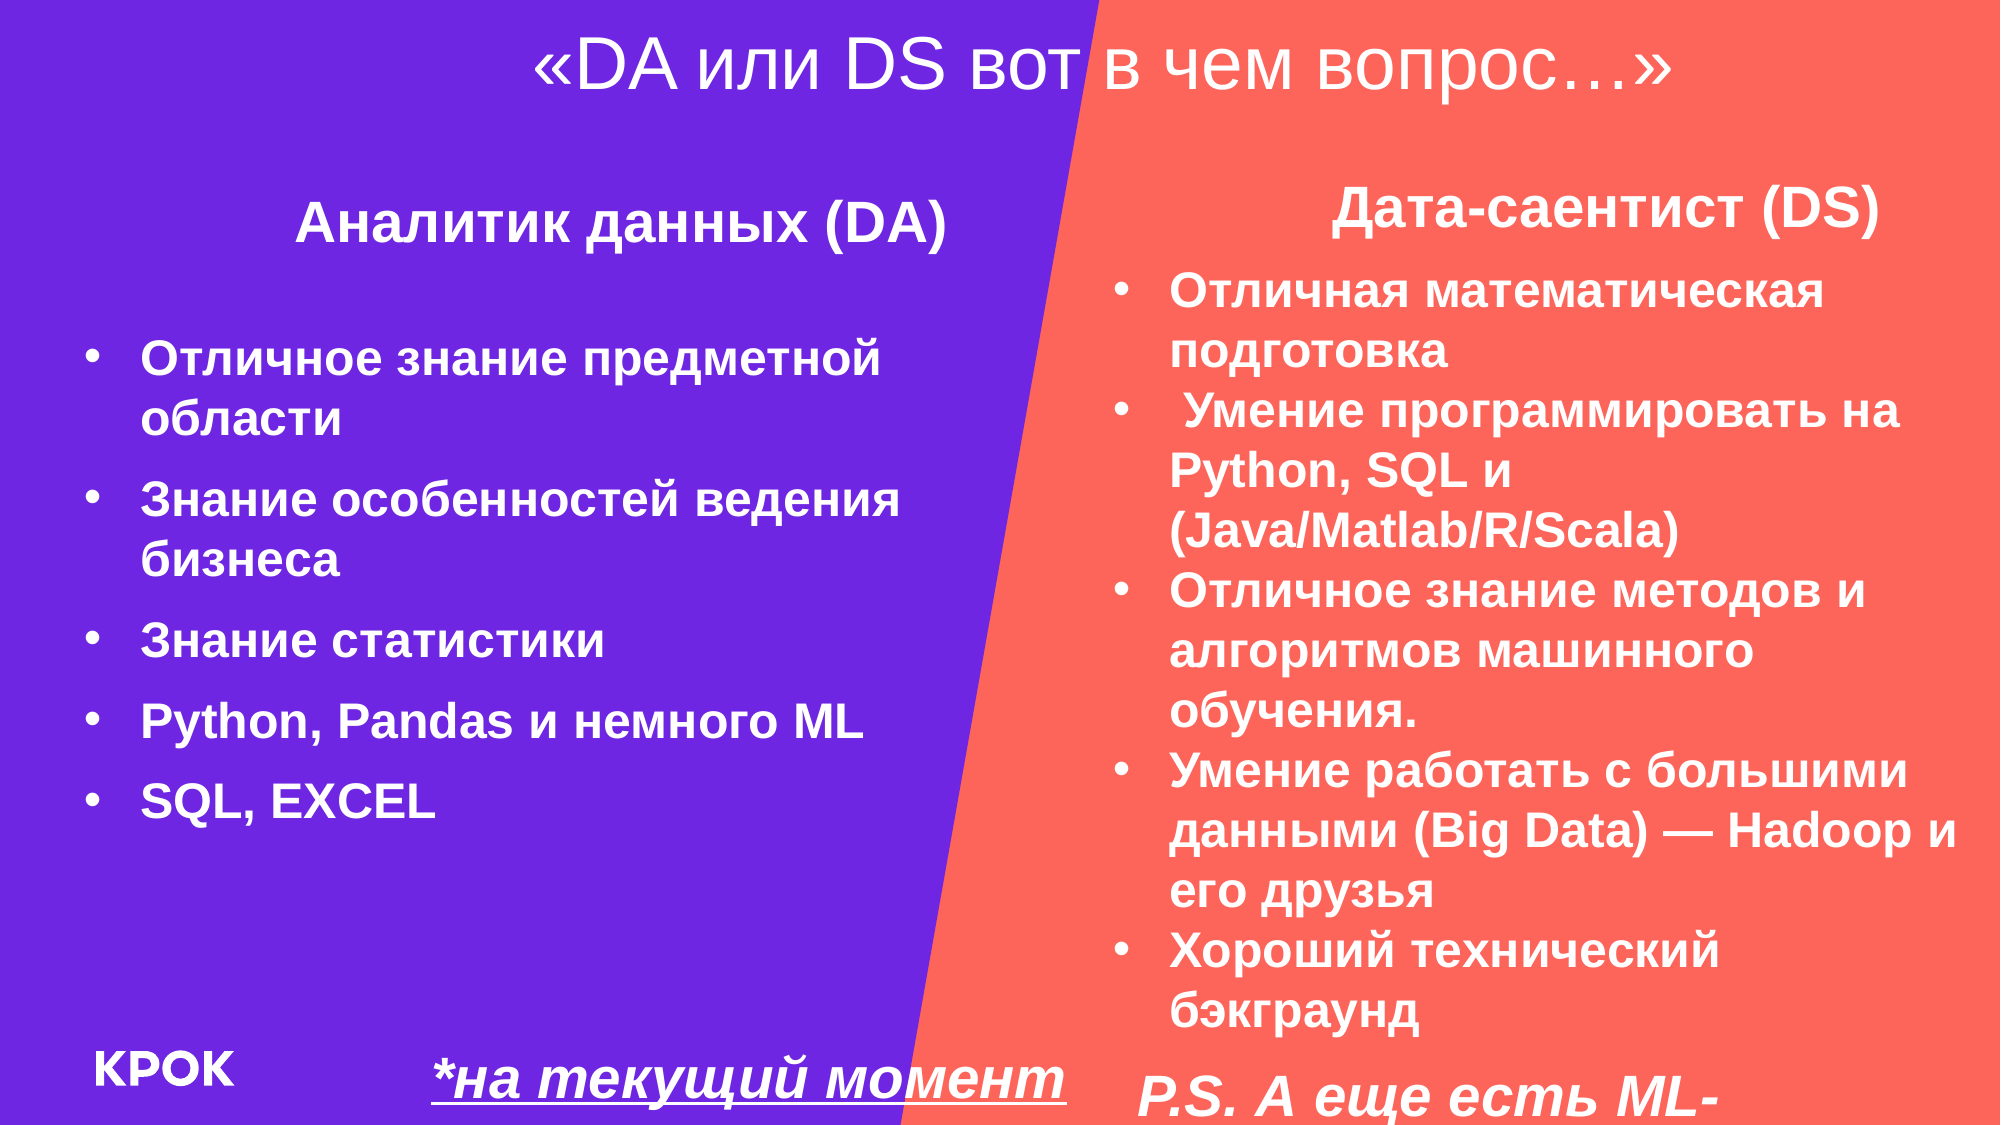

# «DA или DS вот в чем вопрос…»
Дата-саентист (DS)
Аналитик данных (DA)
Отличная математическая подготовка
 Умение программировать на Python, SQL и (Java/Matlab/R/Scala)
Отличное знание методов и алгоритмов машинного обучения.
Умение работать с большими данными (Big Data) — Hadoop и его друзья
Хороший технический бэкграунд
Отличное знание предметной области
Знание особенностей ведения бизнеса
Знание статистики
Python, Pandas и немного ML
SQL, EXCEL

*на текущий момент

P.S. А еще есть ML-инженеры…